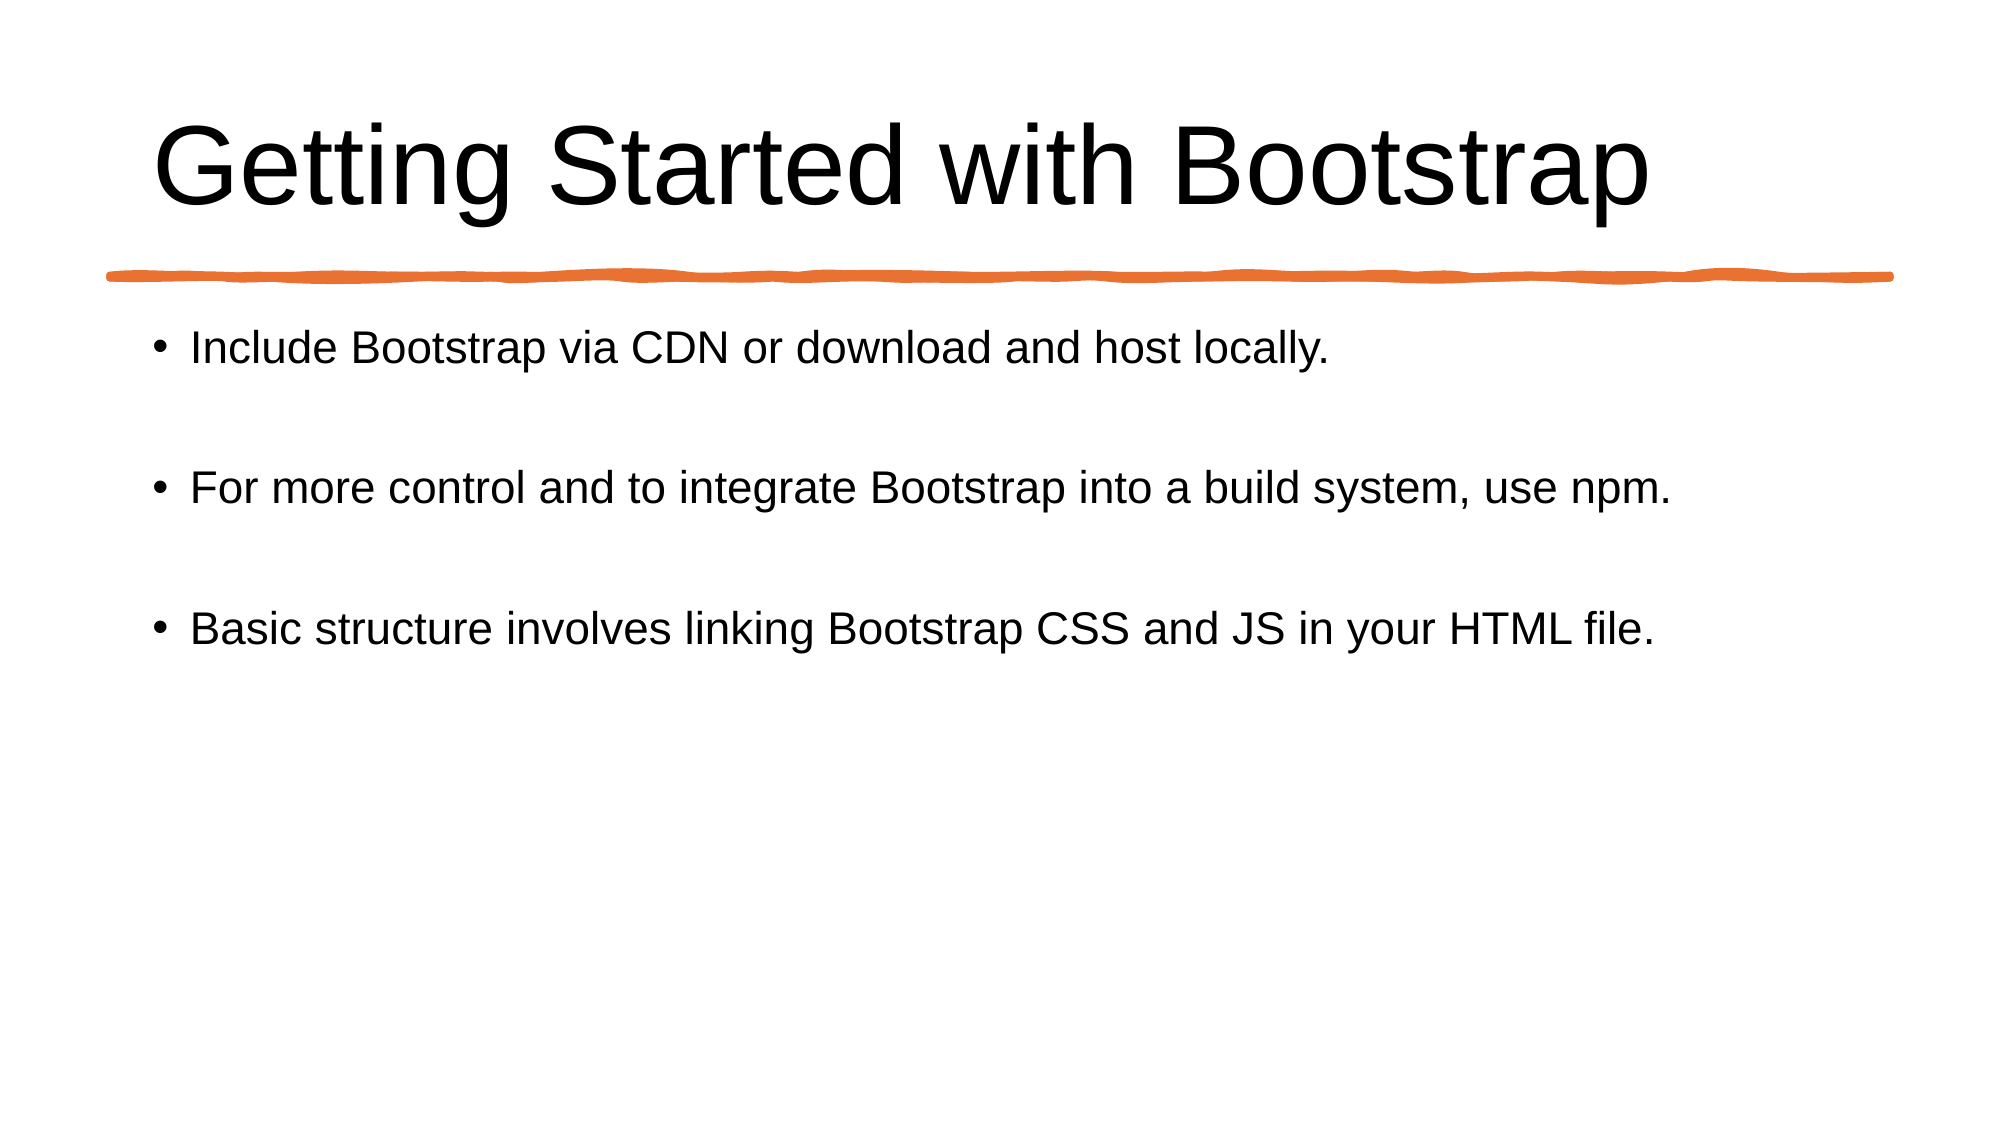

# Getting Started with Bootstrap

Include Bootstrap via CDN or download and host locally.

For more control and to integrate Bootstrap into a build system, use npm.

Basic structure involves linking Bootstrap CSS and JS in your HTML file.